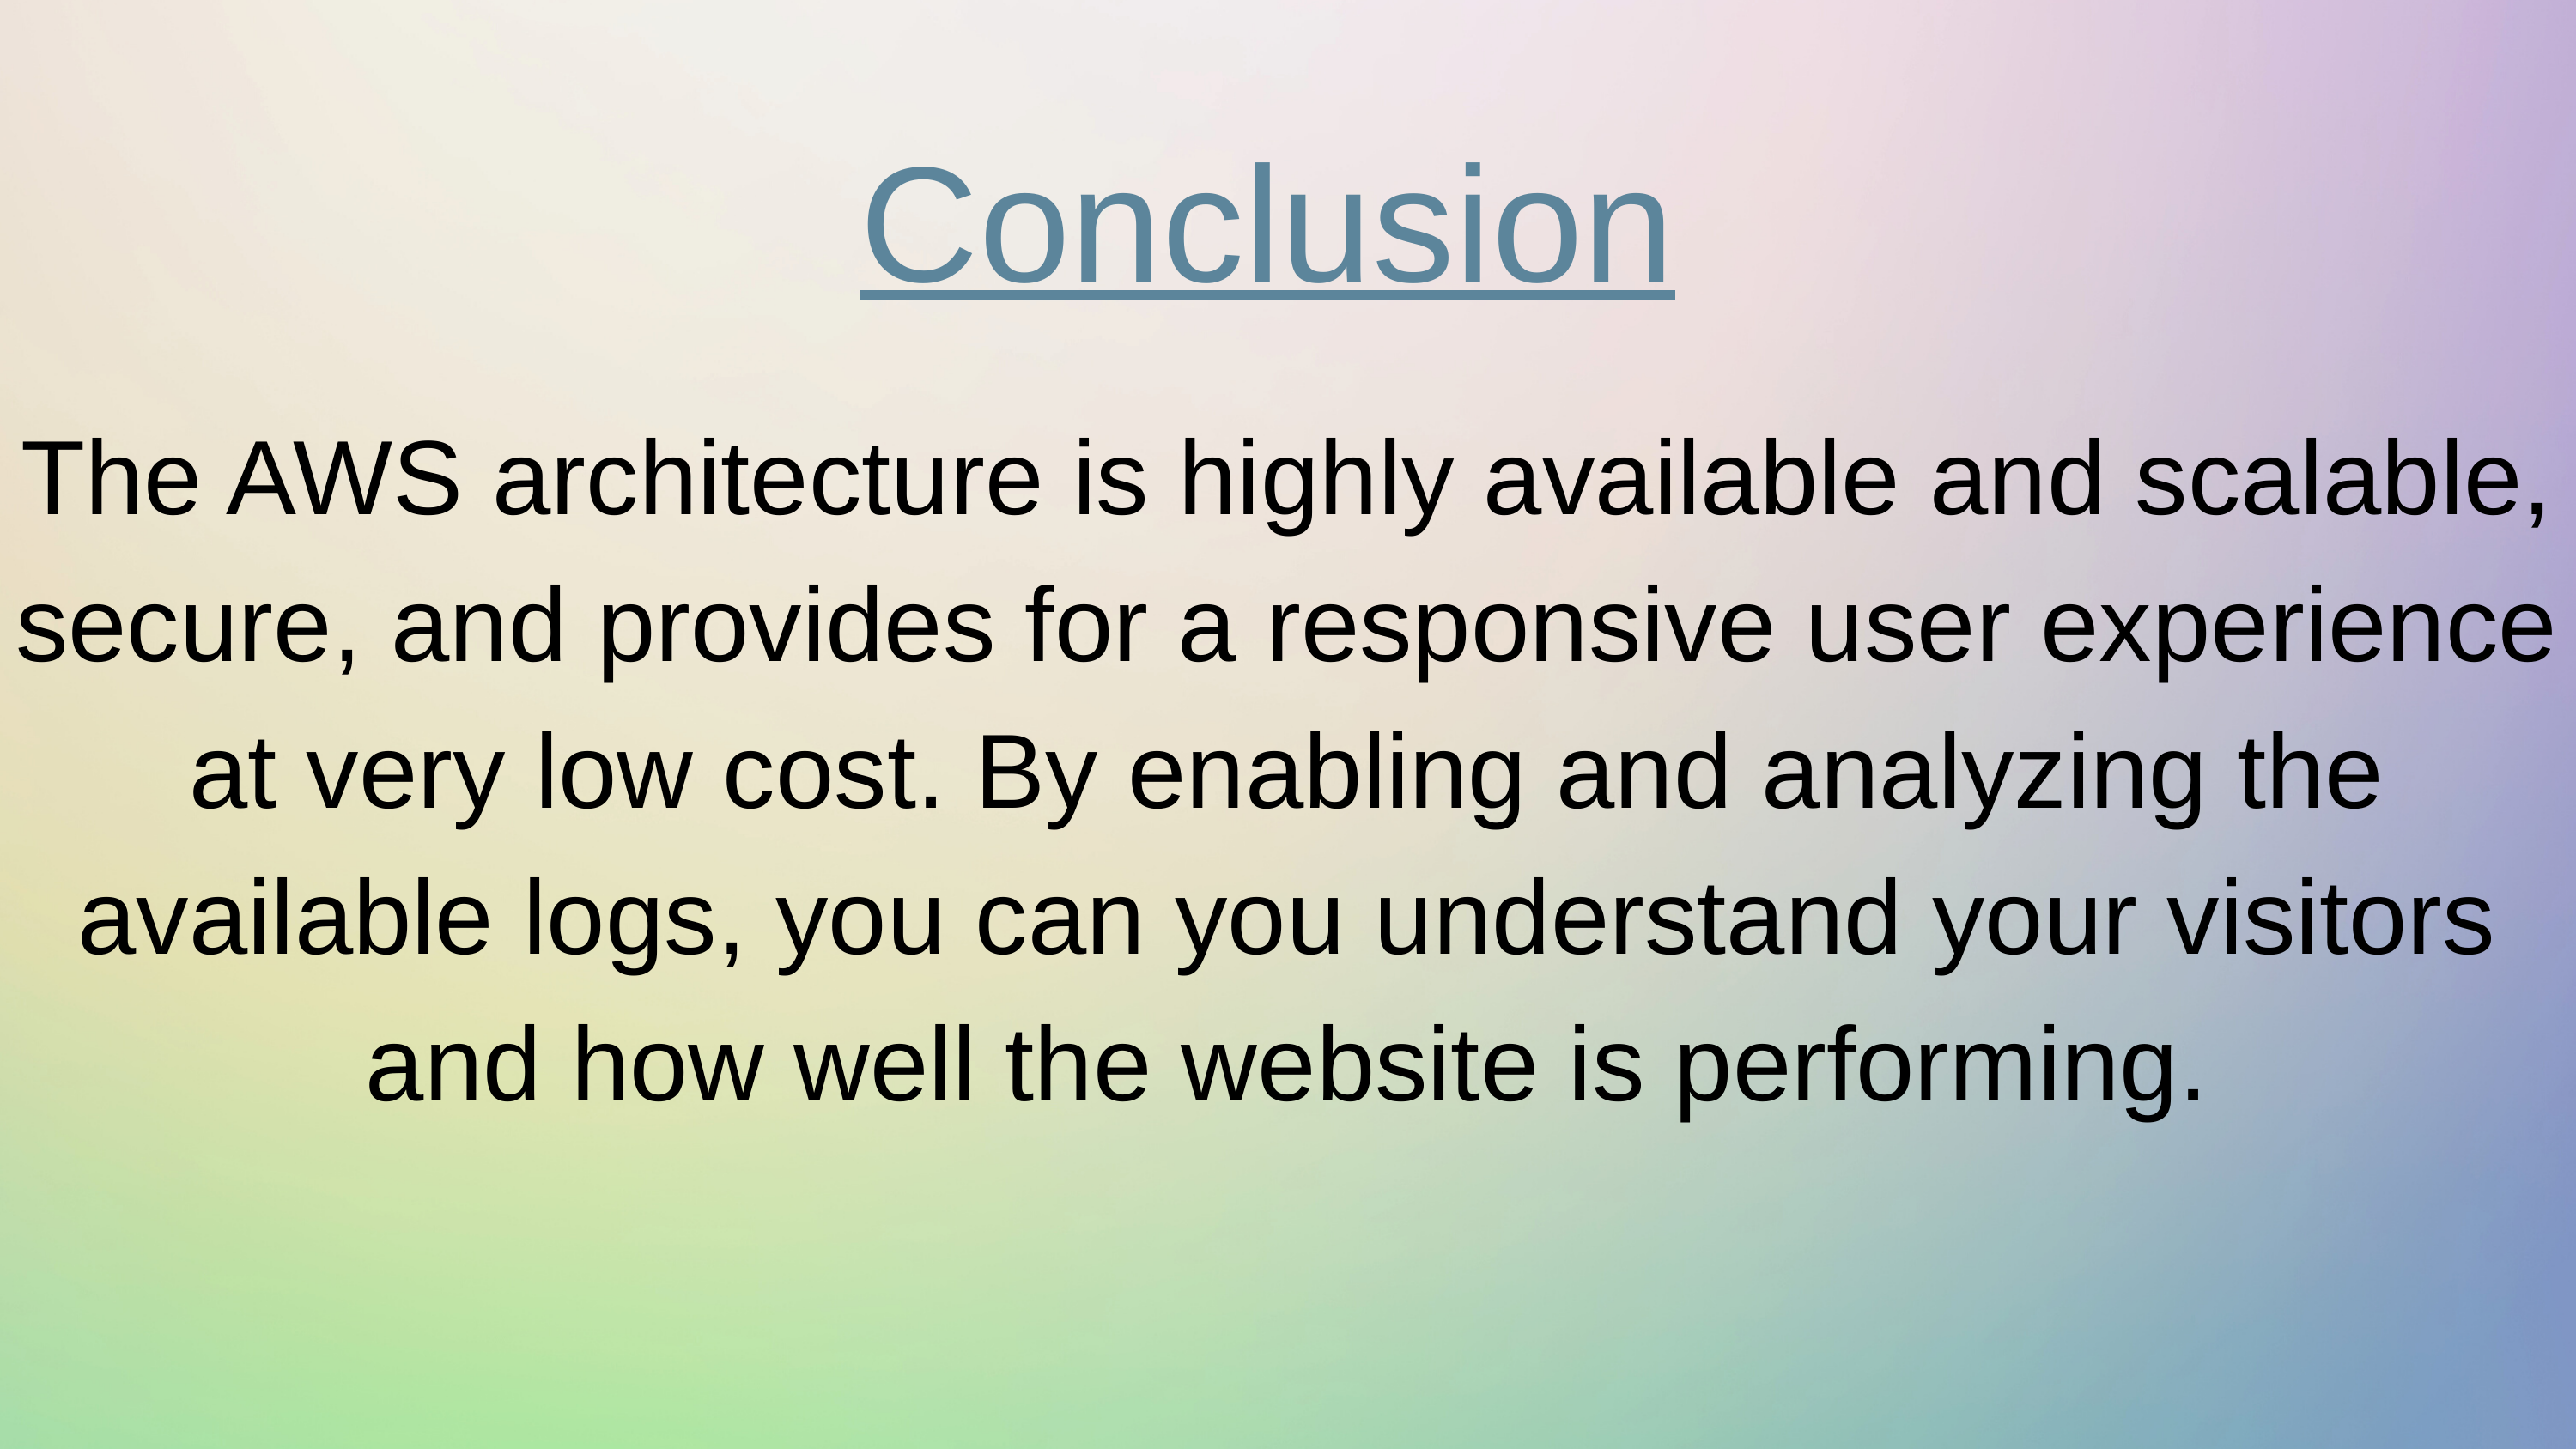

Conclusion
The AWS architecture is highly available and scalable, secure, and provides for a responsive user experience at very low cost. By enabling and analyzing the available logs, you can you understand your visitors and how well the website is performing.